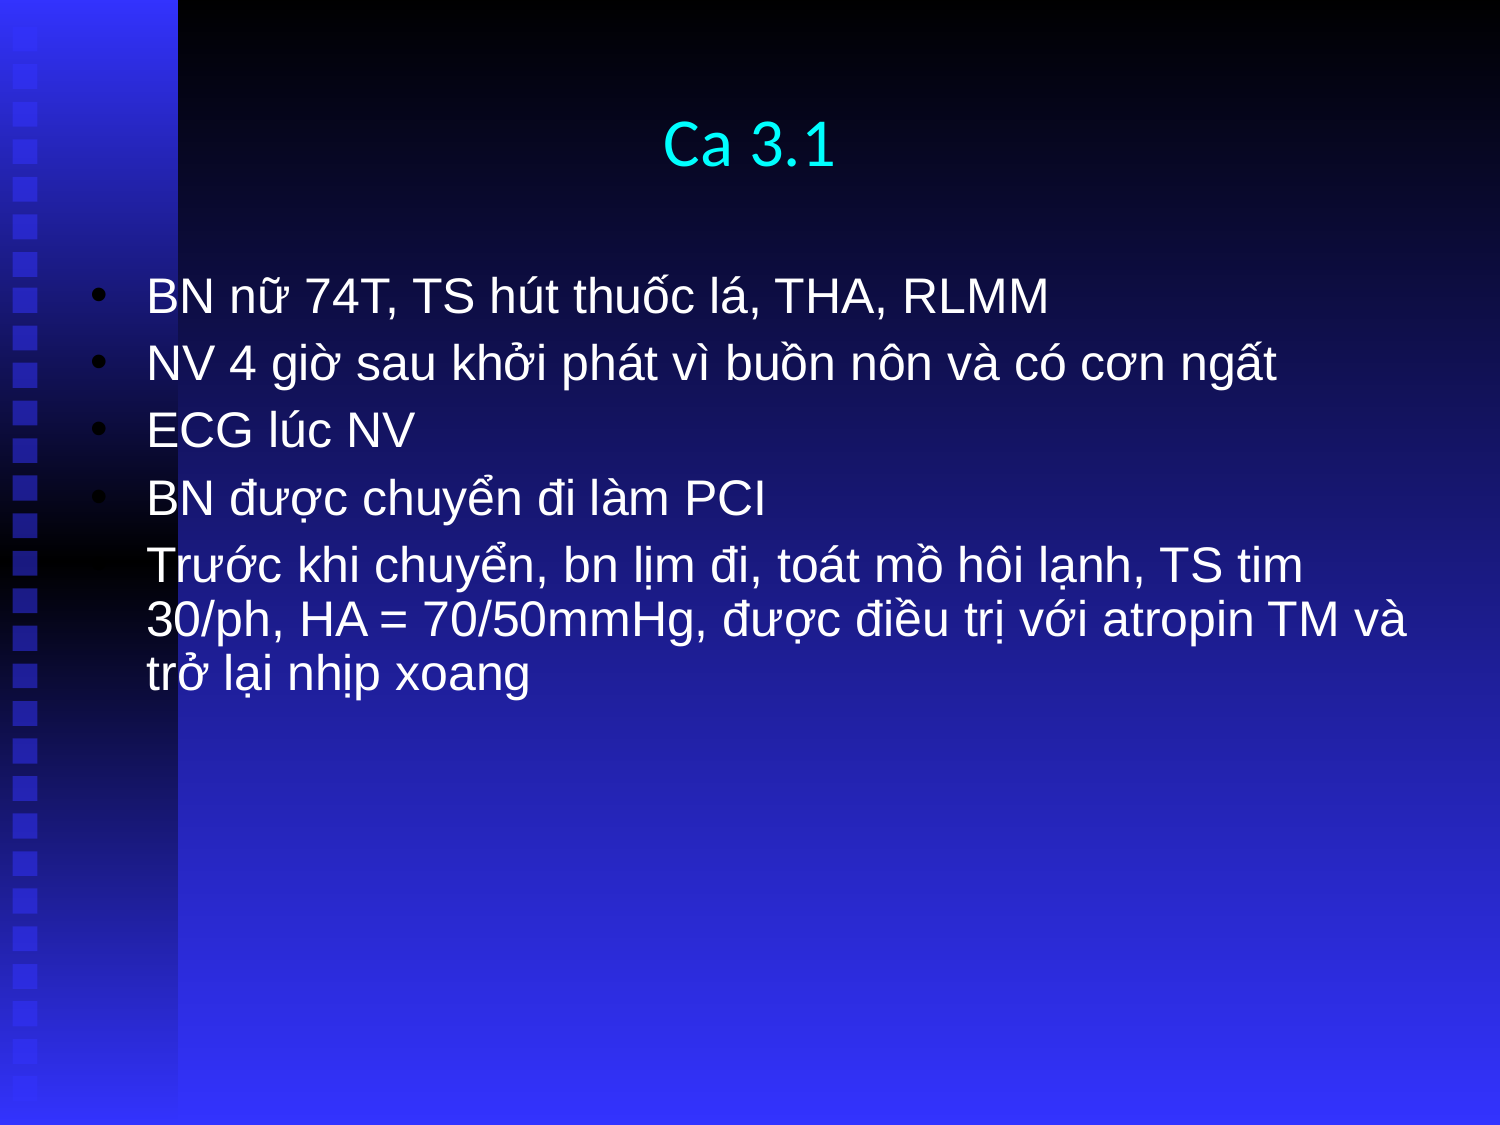

# Ca 3.1
BN nữ 74T, TS hút thuốc lá, THA, RLMM
NV 4 giờ sau khởi phát vì buồn nôn và có cơn ngất
ECG lúc NV
BN được chuyển đi làm PCI
Trước khi chuyển, bn lịm đi, toát mồ hôi lạnh, TS tim 30/ph, HA = 70/50mmHg, được điều trị với atropin TM và trở lại nhịp xoang